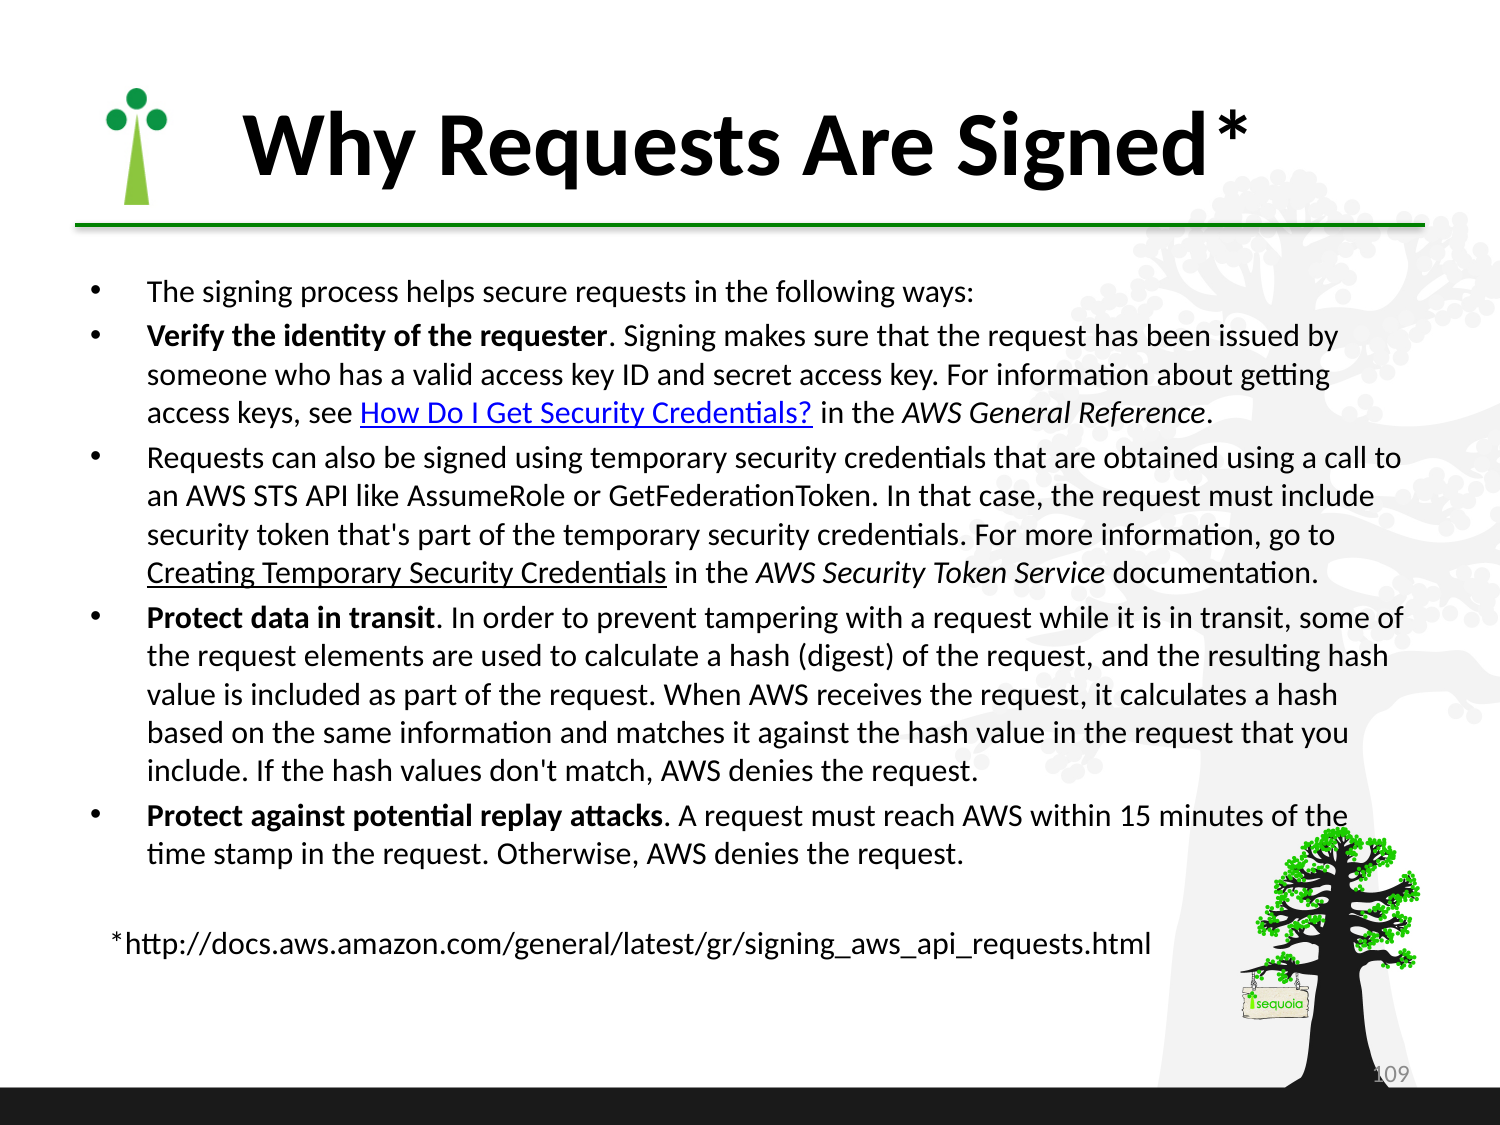

# Why Requests Are Signed*
The signing process helps secure requests in the following ways:
Verify the identity of the requester. Signing makes sure that the request has been issued by someone who has a valid access key ID and secret access key. For information about getting access keys, see How Do I Get Security Credentials? in the AWS General Reference.
Requests can also be signed using temporary security credentials that are obtained using a call to an AWS STS API like AssumeRole or GetFederationToken. In that case, the request must include security token that's part of the temporary security credentials. For more information, go to Creating Temporary Security Credentials in the AWS Security Token Service documentation.
Protect data in transit. In order to prevent tampering with a request while it is in transit, some of the request elements are used to calculate a hash (digest) of the request, and the resulting hash value is included as part of the request. When AWS receives the request, it calculates a hash based on the same information and matches it against the hash value in the request that you include. If the hash values don't match, AWS denies the request.
Protect against potential replay attacks. A request must reach AWS within 15 minutes of the time stamp in the request. Otherwise, AWS denies the request.

*http://docs.aws.amazon.com/general/latest/gr/signing_aws_api_requests.html

109